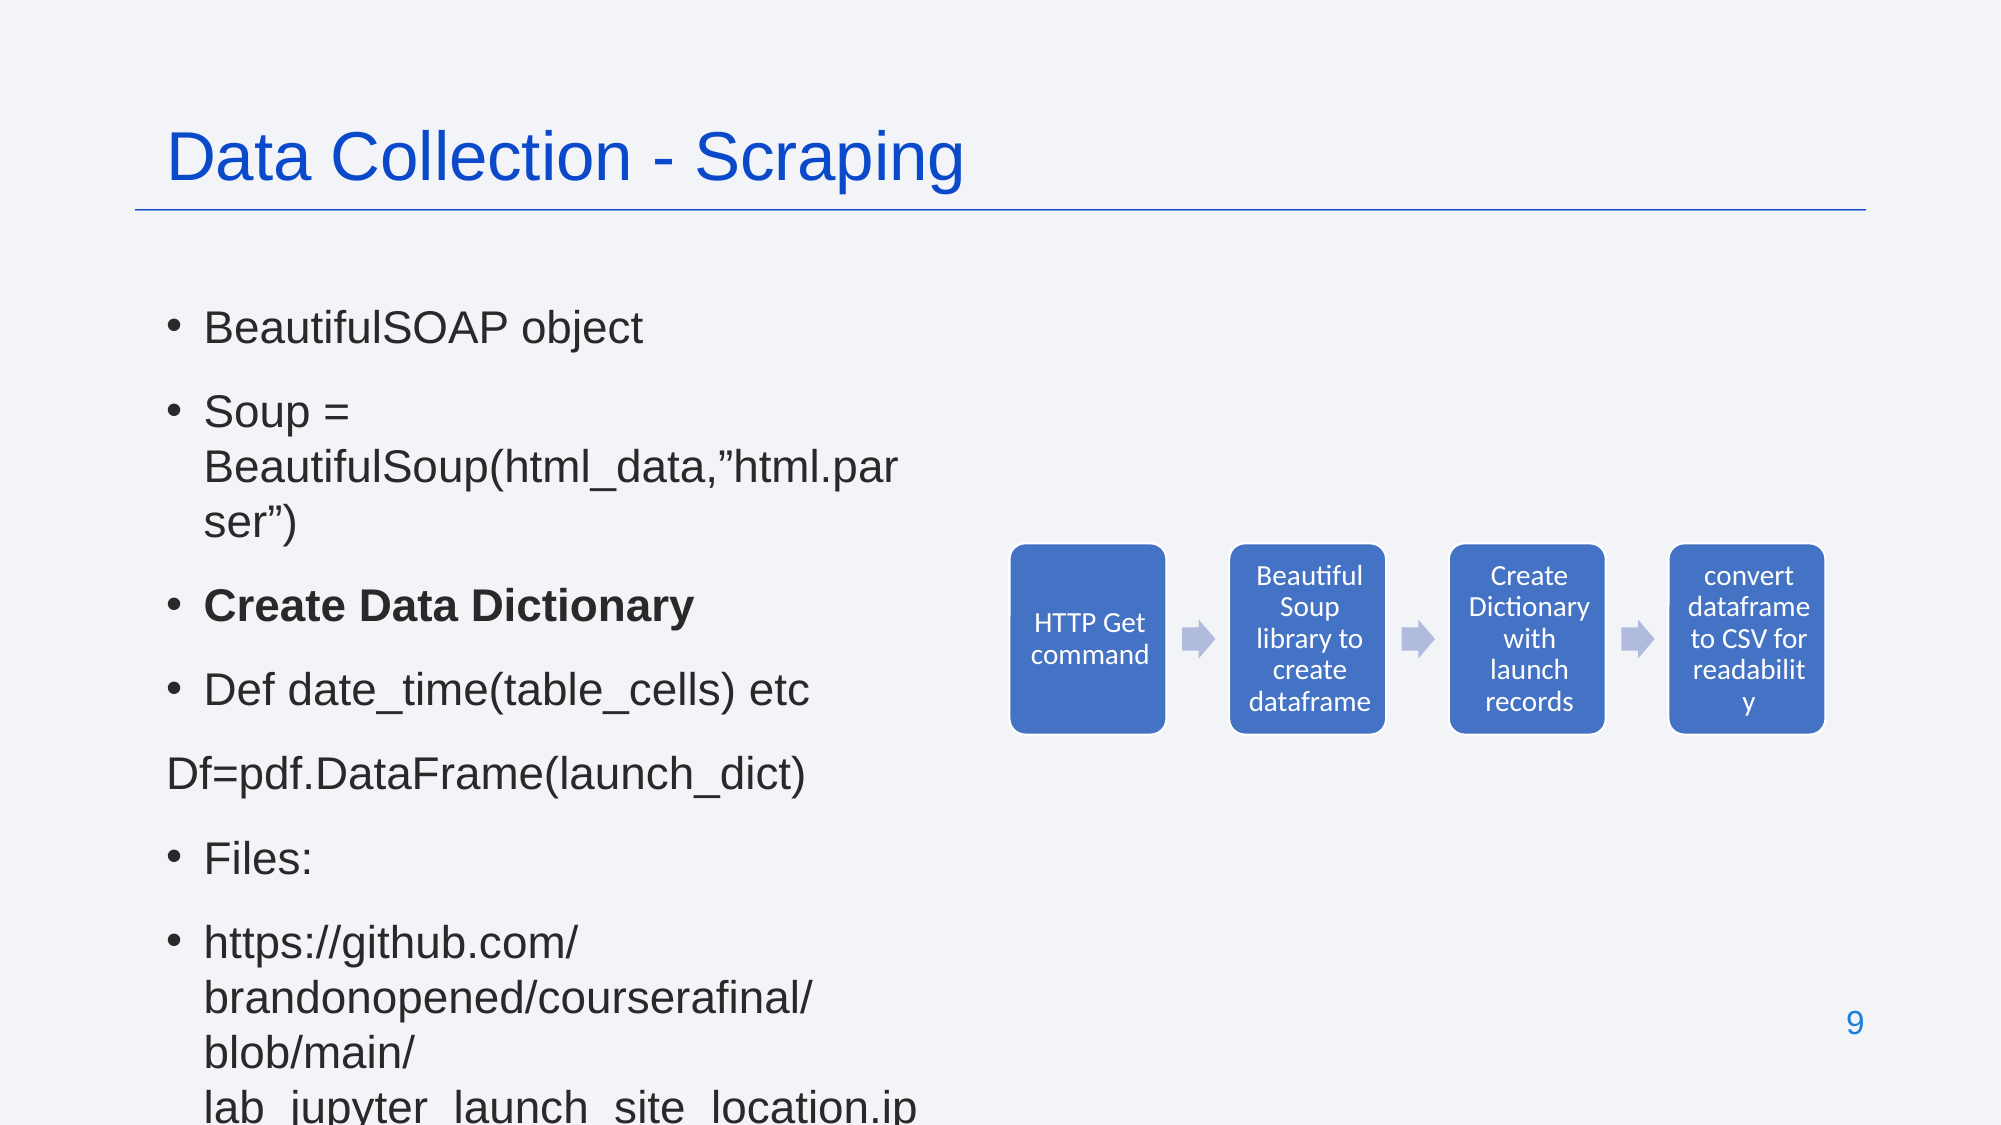

Data Collection - Scraping
BeautifulSOAP object
Soup = BeautifulSoup(html_data,”html.parser”)
Create Data Dictionary
Def date_time(table_cells) etc
Df=pdf.DataFrame(launch_dict)
Files:
https://github.com/brandonopened/courserafinal/blob/main/lab_jupyter_launch_site_location.ipynb
HTTP Get command

Beautiful Soup library to create dataframe

Create Dictionary with launch records

convert dataframe to CSV for readability
9